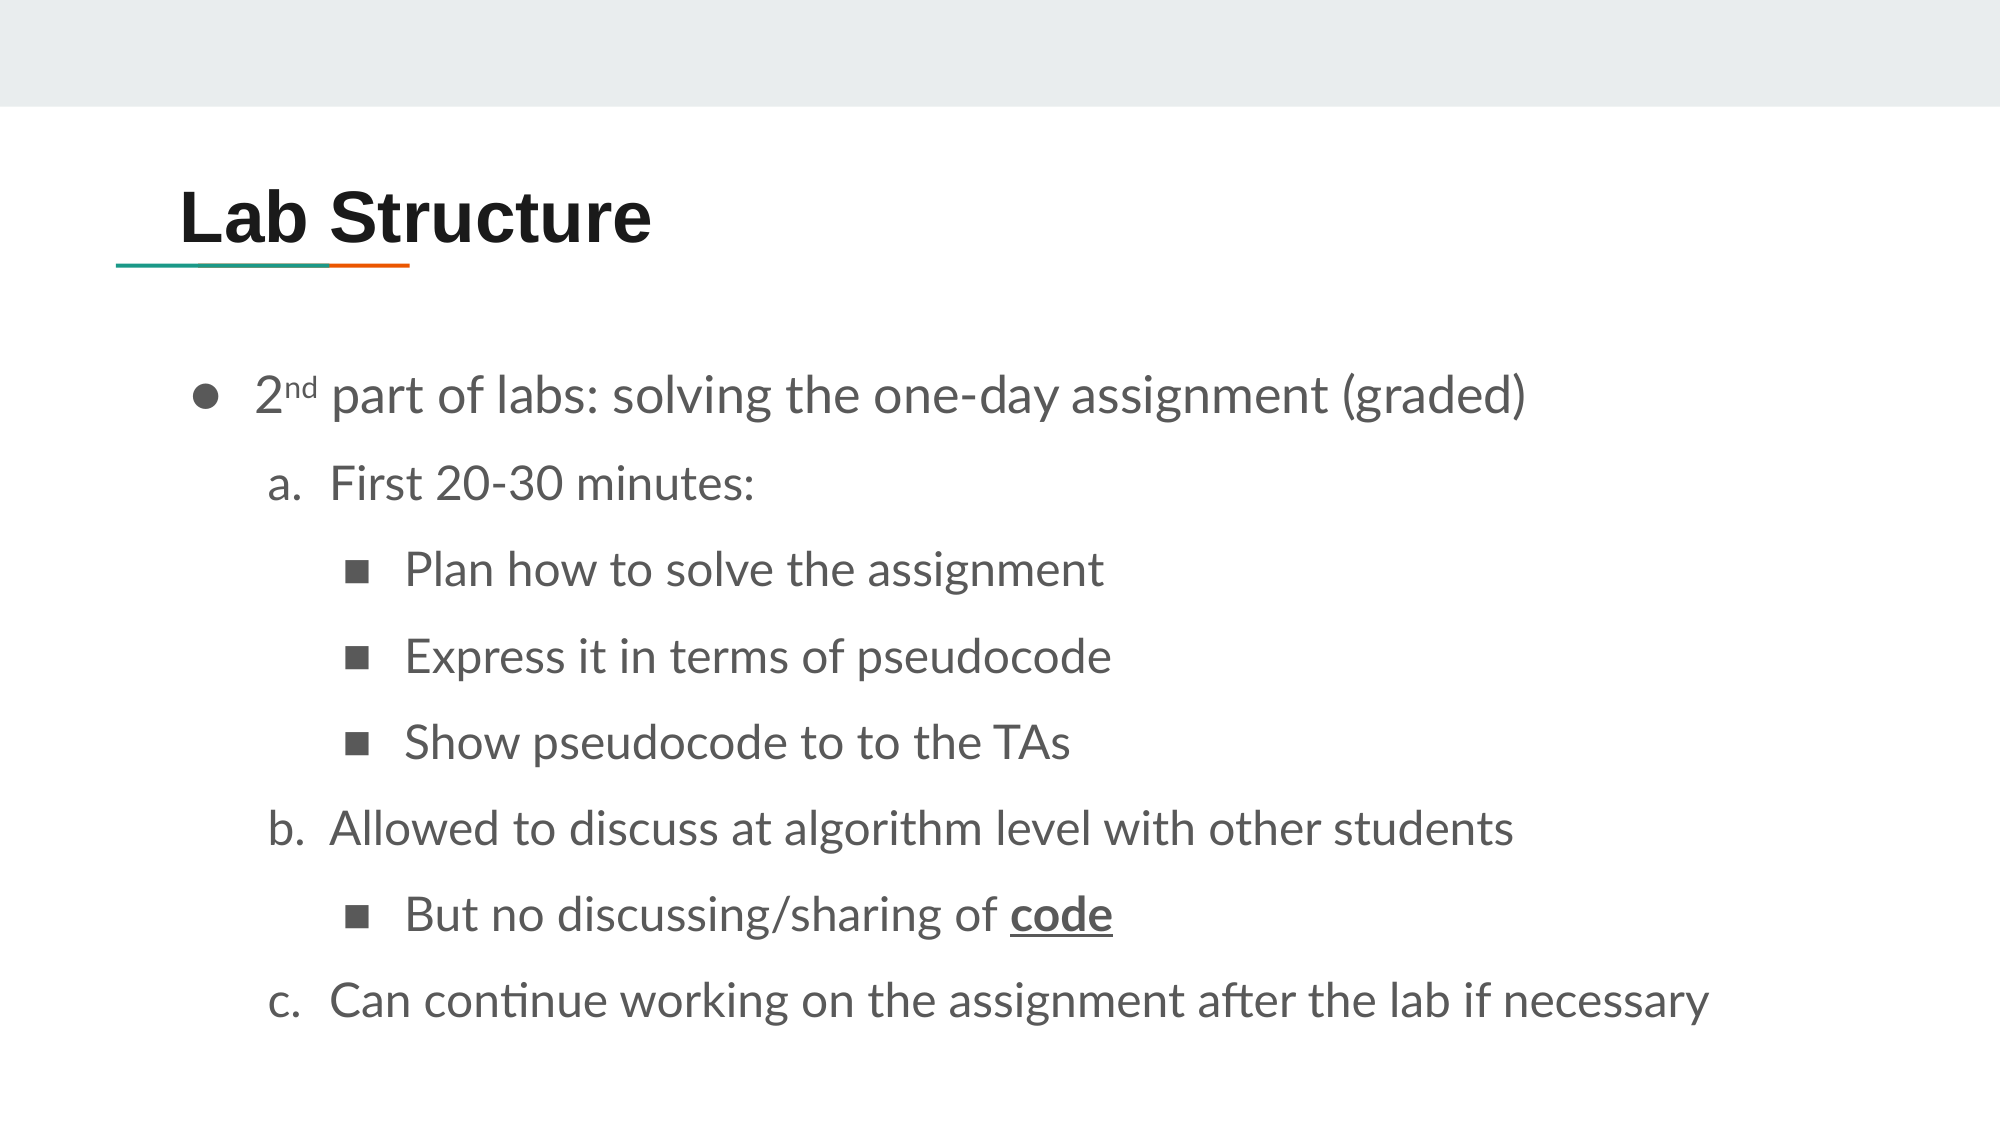

# Lab Structure
2nd part of labs: solving the one-day assignment (graded)
First 20-30 minutes:
Plan how to solve the assignment
Express it in terms of pseudocode
Show pseudocode to to the TAs
Allowed to discuss at algorithm level with other students
But no discussing/sharing of code
Can continue working on the assignment after the lab if necessary